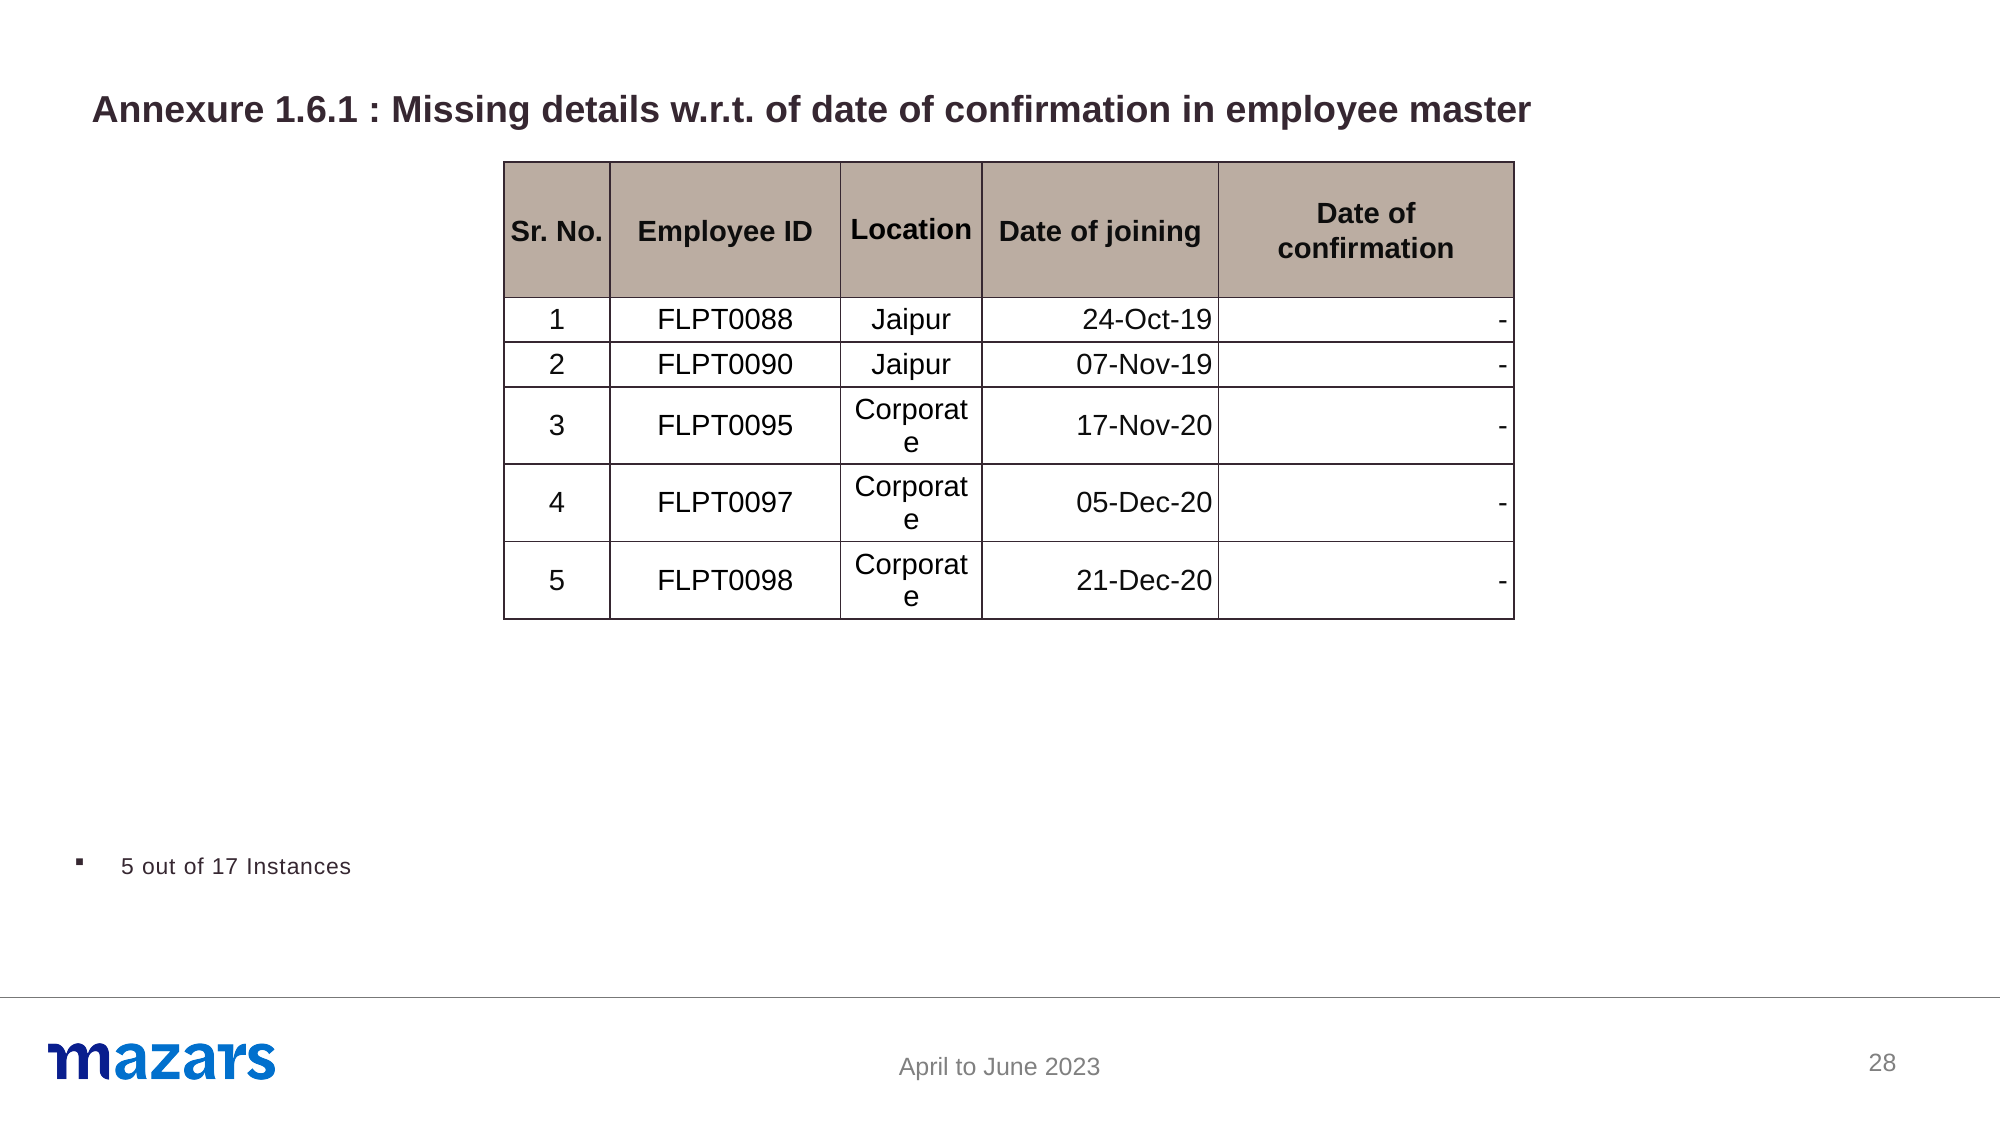

Annexure 1.6.1 : Missing details w.r.t. of date of confirmation in employee master
28
| Sr. No. | Employee ID | Location | Date of joining | Date of confirmation |
| --- | --- | --- | --- | --- |
| 1 | FLPT0088 | Jaipur | 24-Oct-19 | - |
| 2 | FLPT0090 | Jaipur | 07-Nov-19 | - |
| 3 | FLPT0095 | Corporate | 17-Nov-20 | - |
| 4 | FLPT0097 | Corporate | 05-Dec-20 | - |
| 5 | FLPT0098 | Corporate | 21-Dec-20 | - |
5 out of 17 Instances
28
April to June 2023